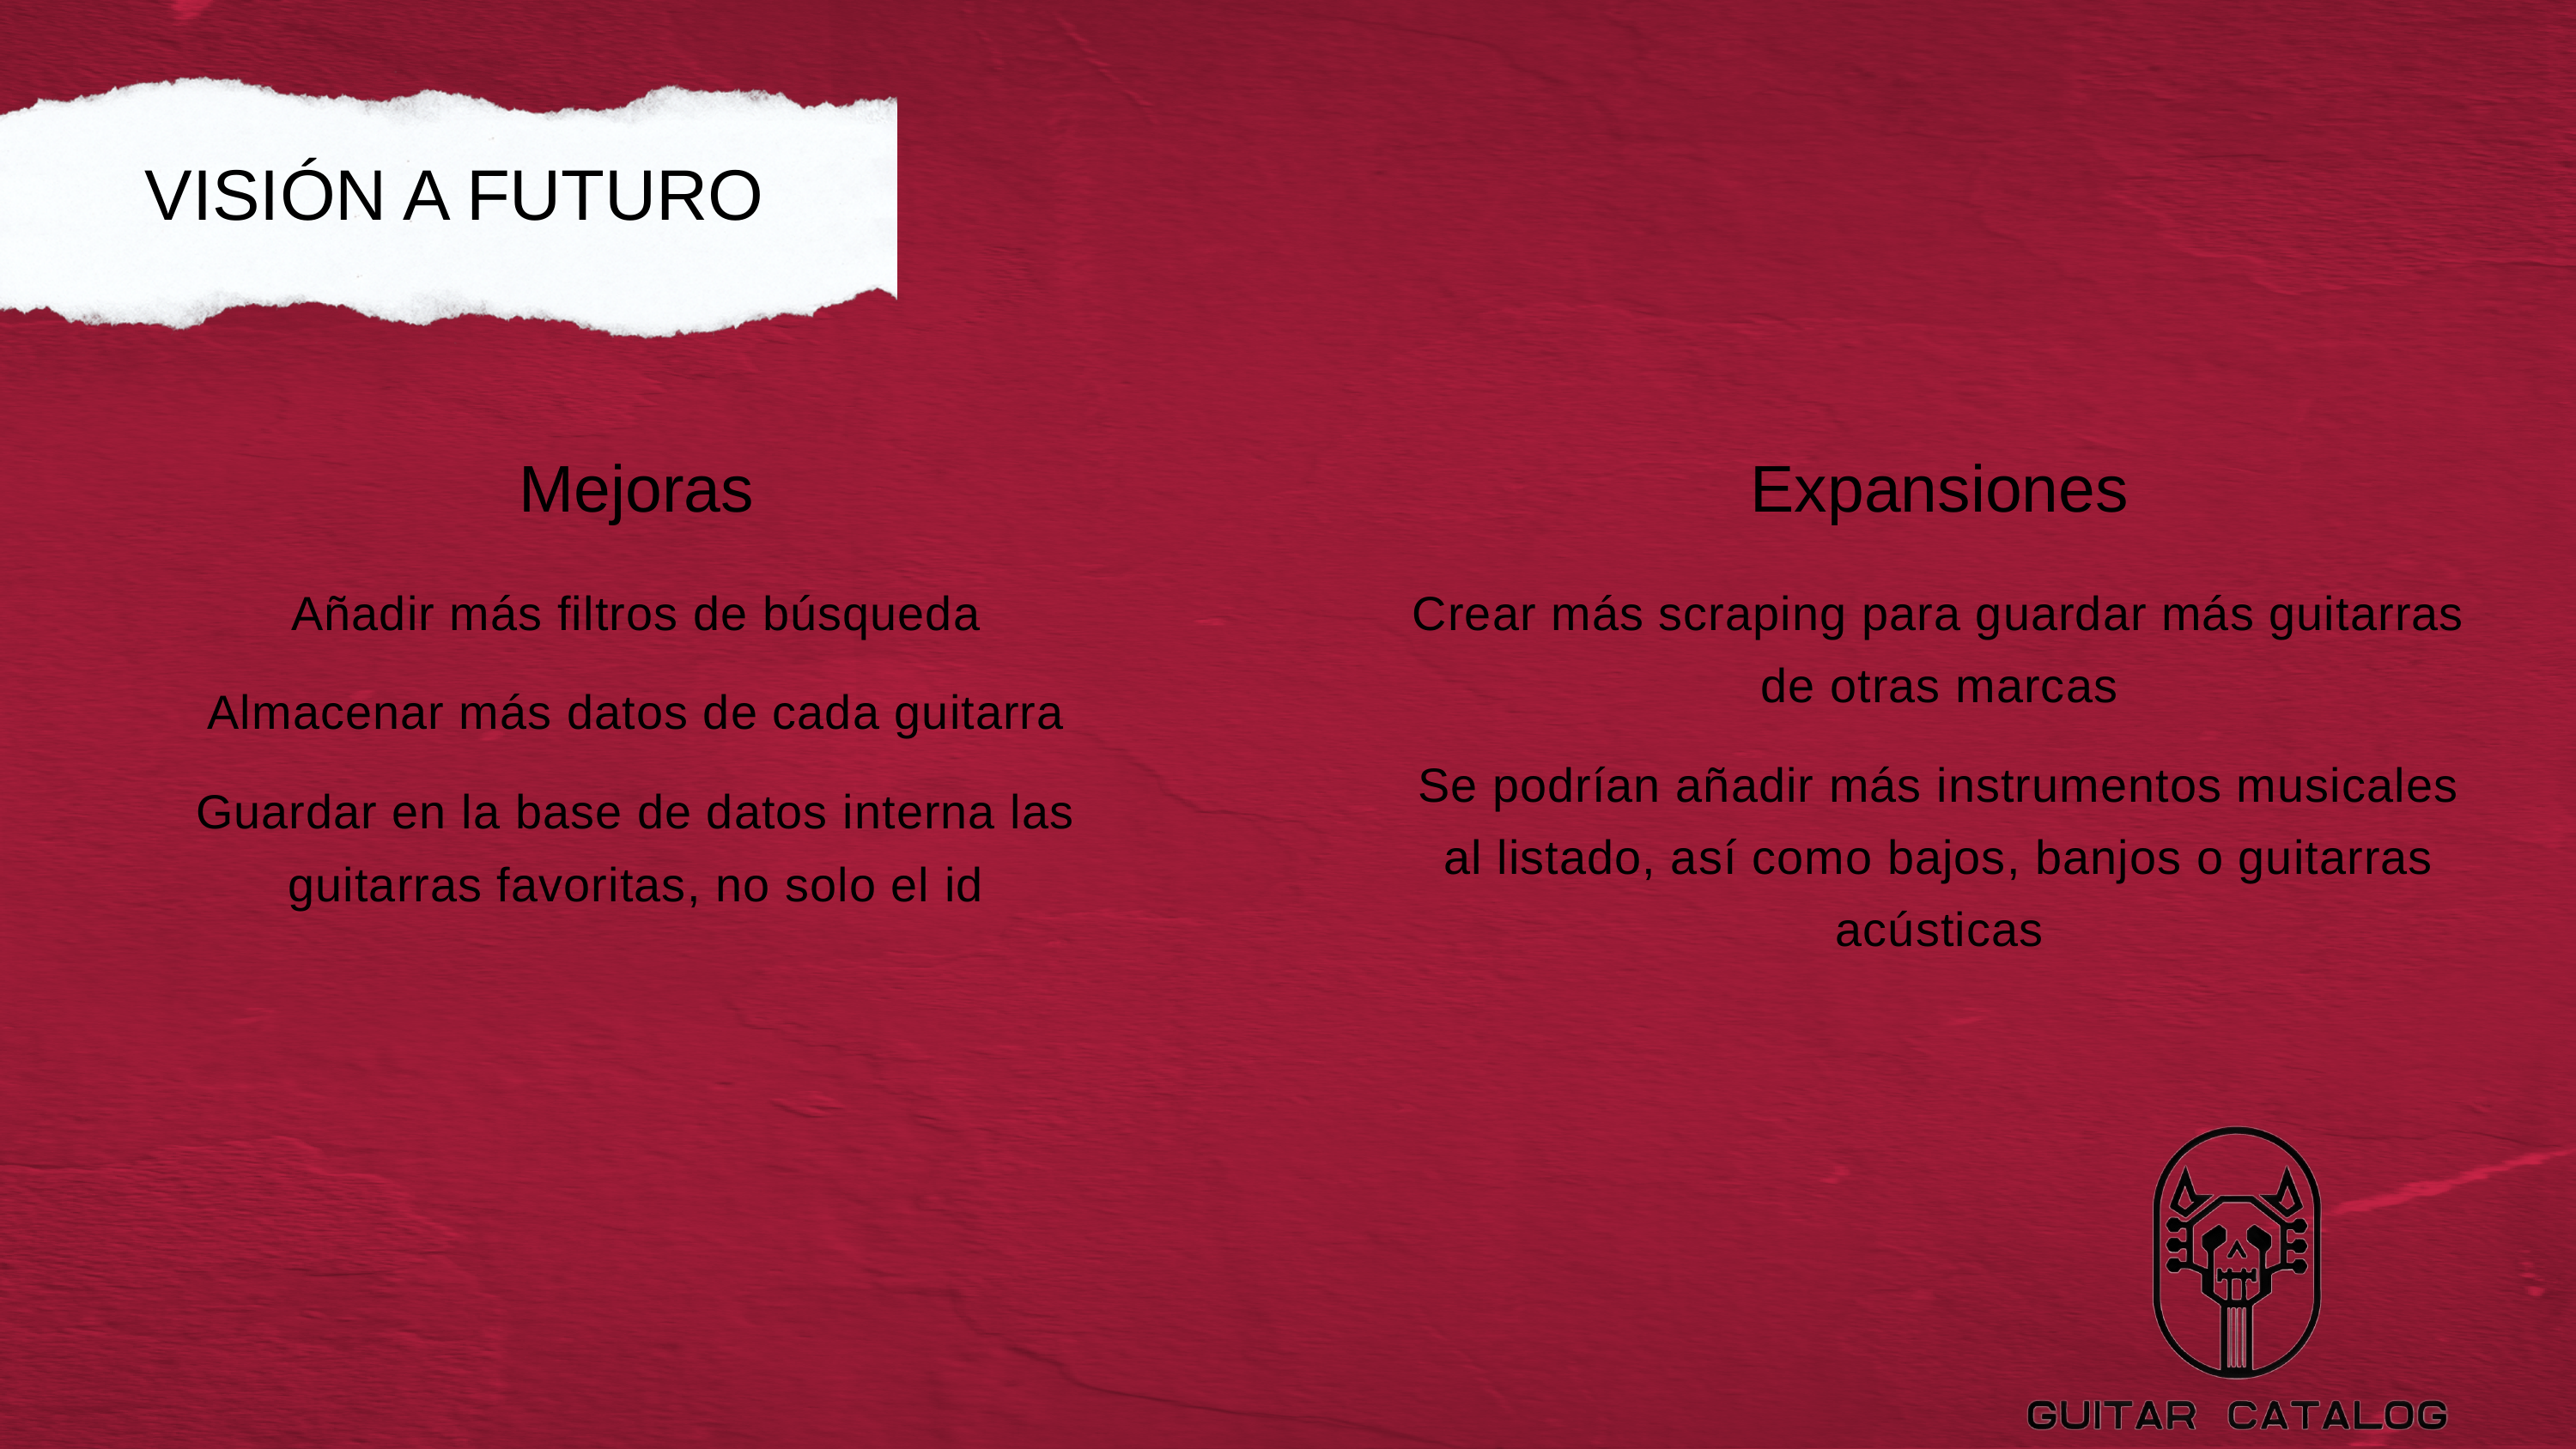

VISIÓN A FUTURO
Mejoras
Expansiones
Añadir más filtros de búsqueda

Almacenar más datos de cada guitarra

Guardar en la base de datos interna las guitarras favoritas, no solo el id
Crear más scraping para guardar más guitarras de otras marcas

Se podrían añadir más instrumentos musicales al listado, así como bajos, banjos o guitarras acústicas